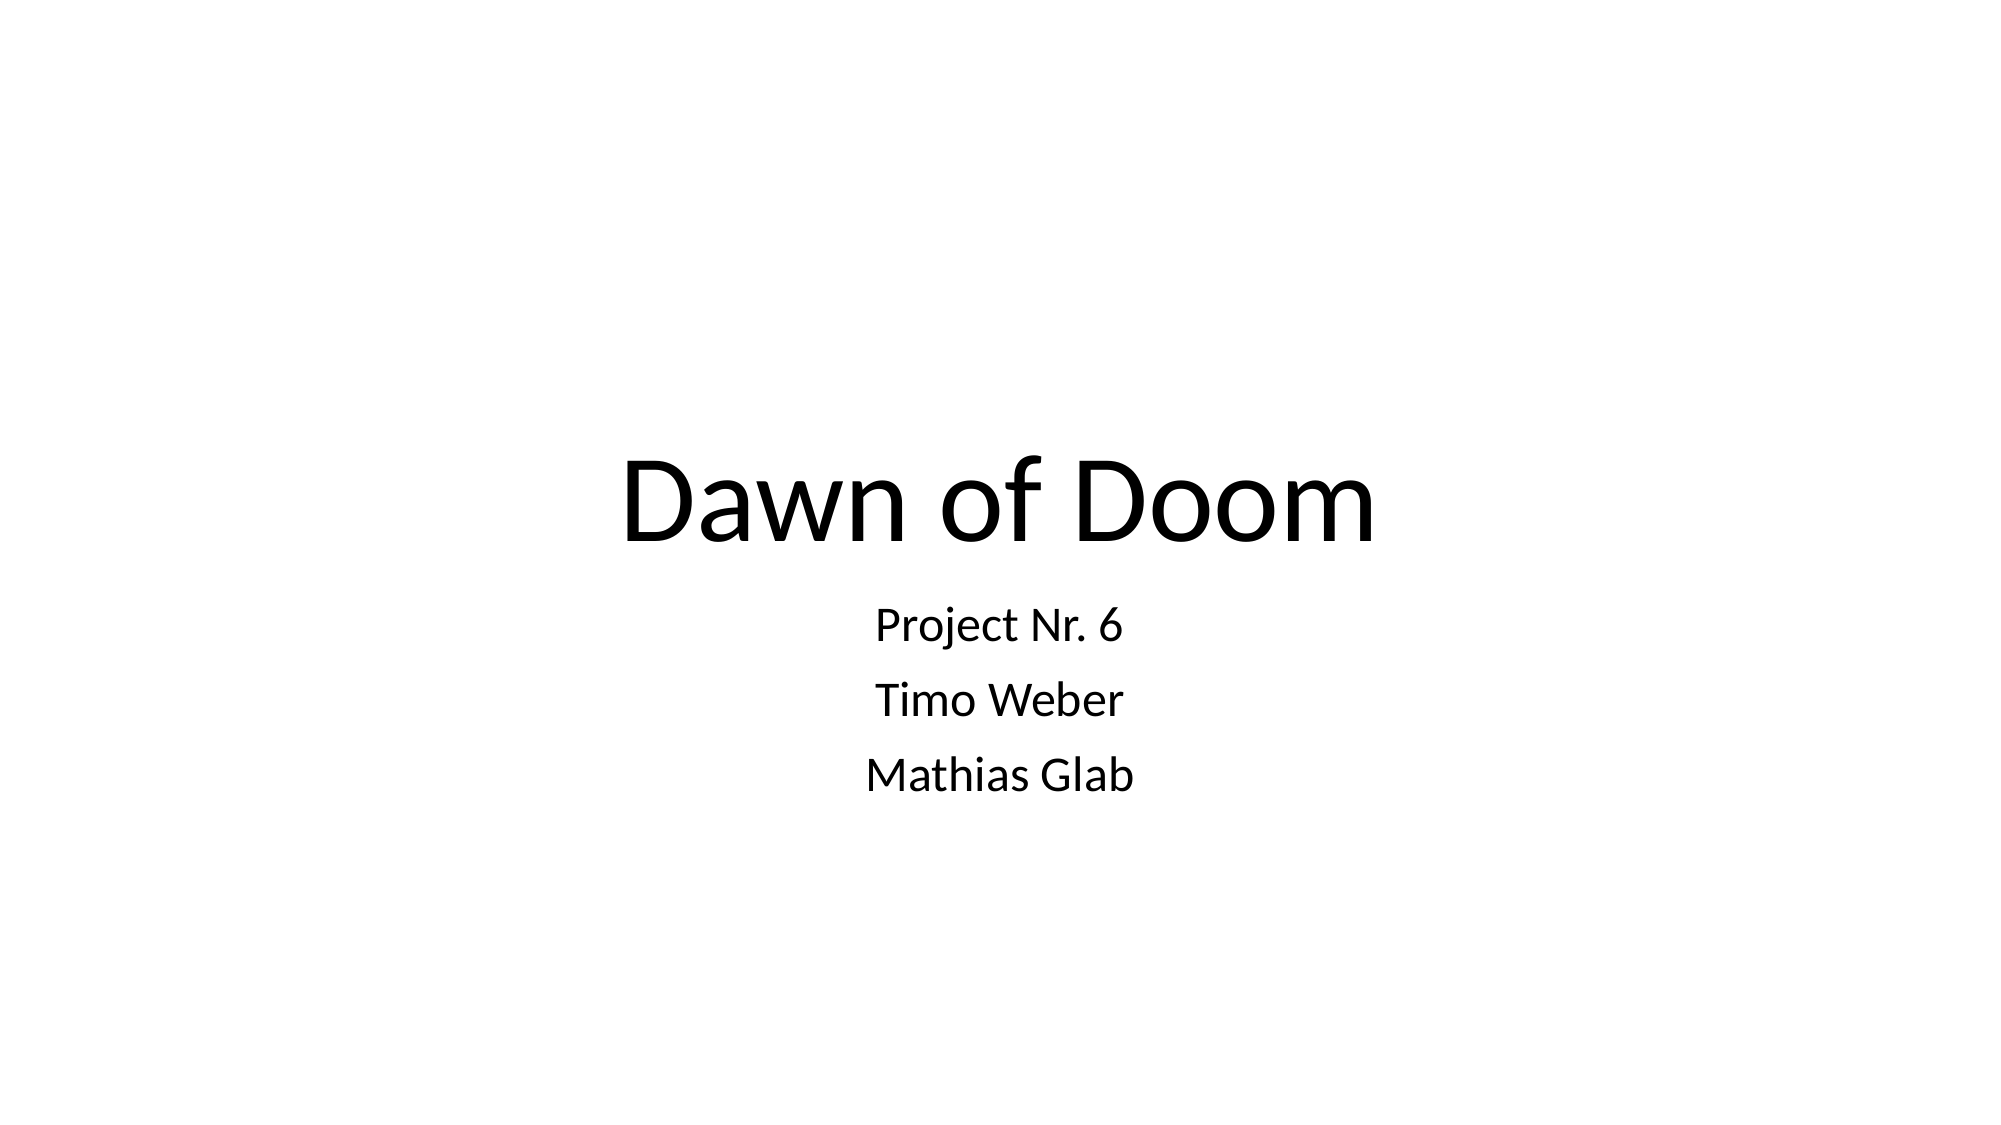

# Dawn of Doom
Project Nr. 6
Timo Weber
Mathias Glab